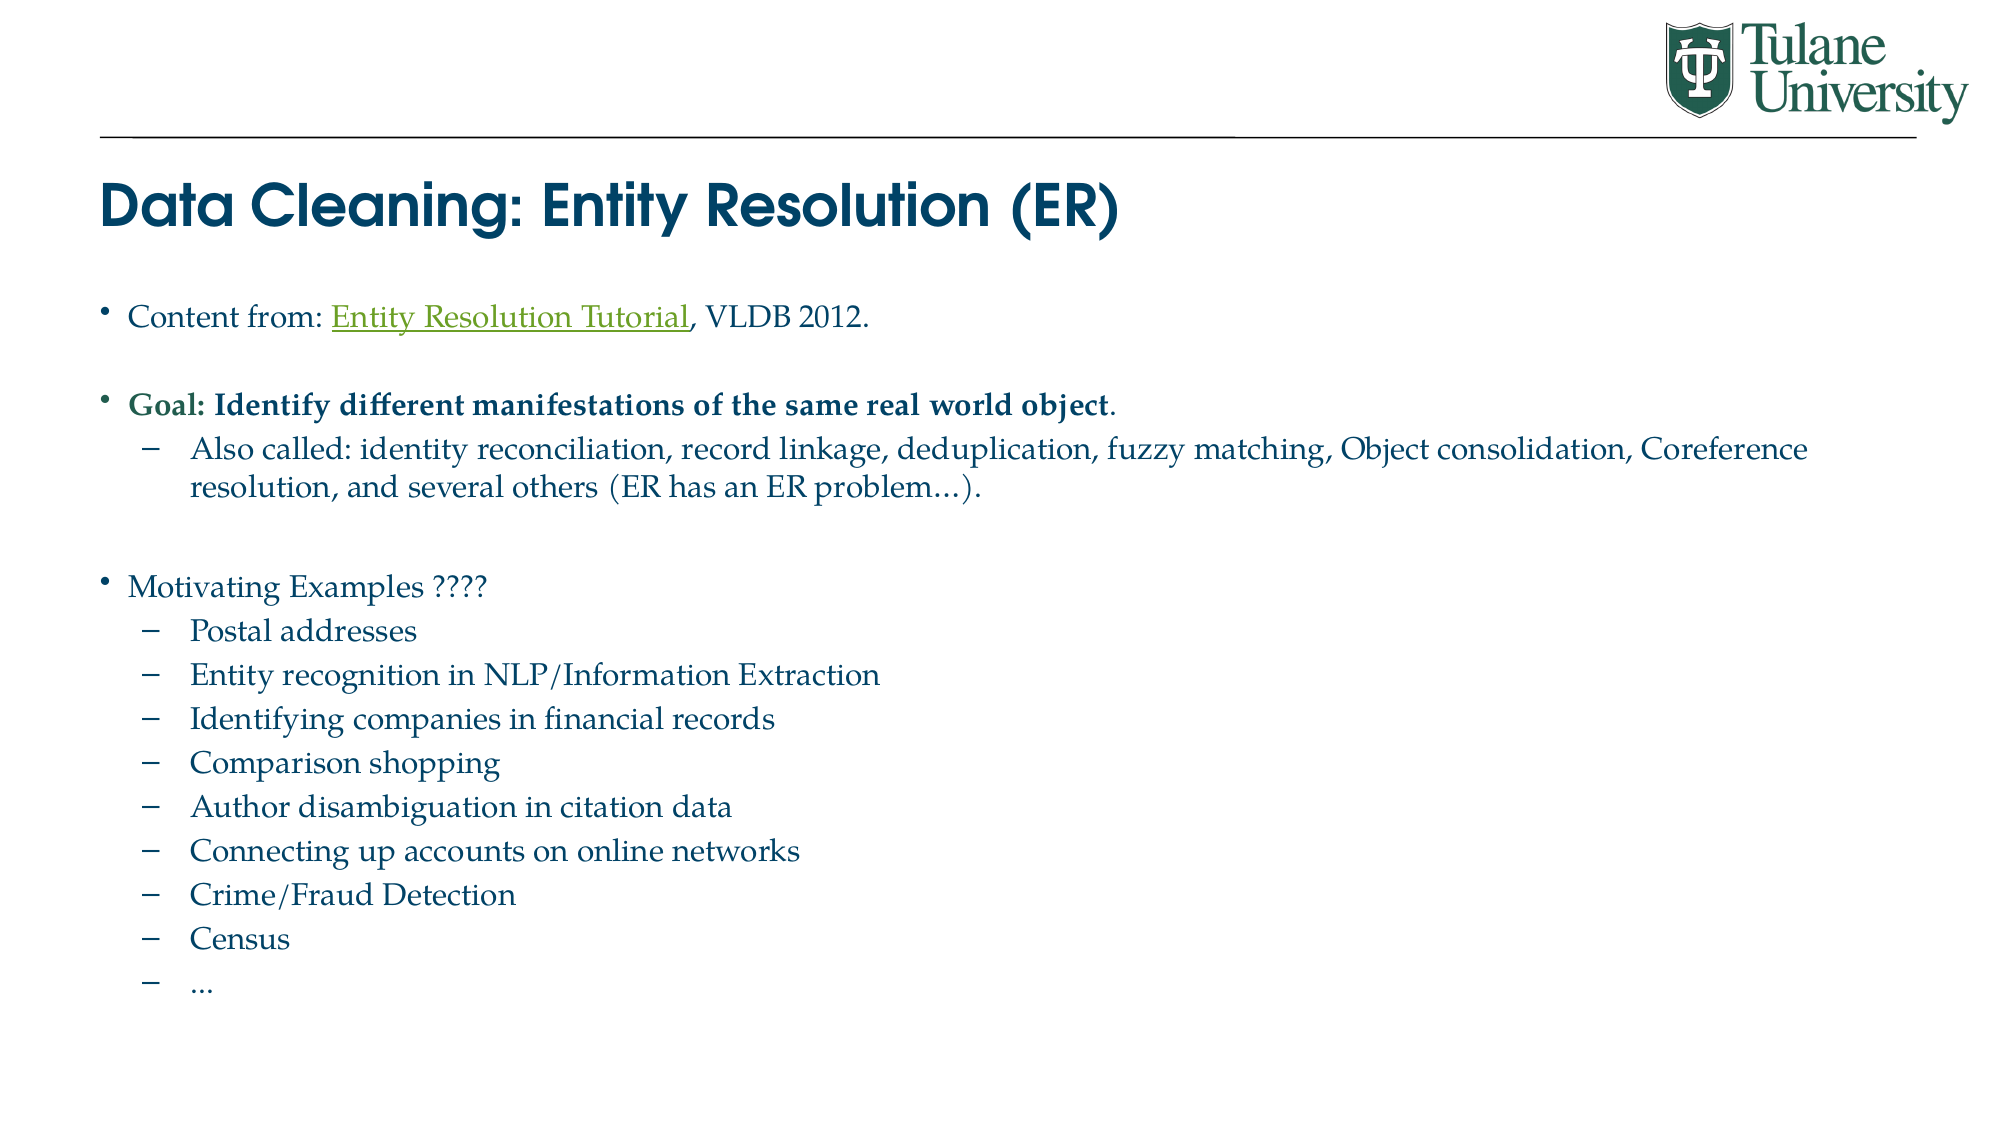

# Data Cleaning: Entity Resolution (ER)
Content from: Entity Resolution Tutorial, VLDB 2012.

Goal: Identify different manifestations of the same real world object.
Also called: identity reconciliation, record linkage, deduplication, fuzzy matching, Object consolidation, Coreference resolution, and several others (ER has an ER problem…).

Motivating Examples ????
Postal addresses
Entity recognition in NLP/Information Extraction
Identifying companies in financial records
Comparison shopping
Author disambiguation in citation data
Connecting up accounts on online networks
Crime/Fraud Detection
Census
...